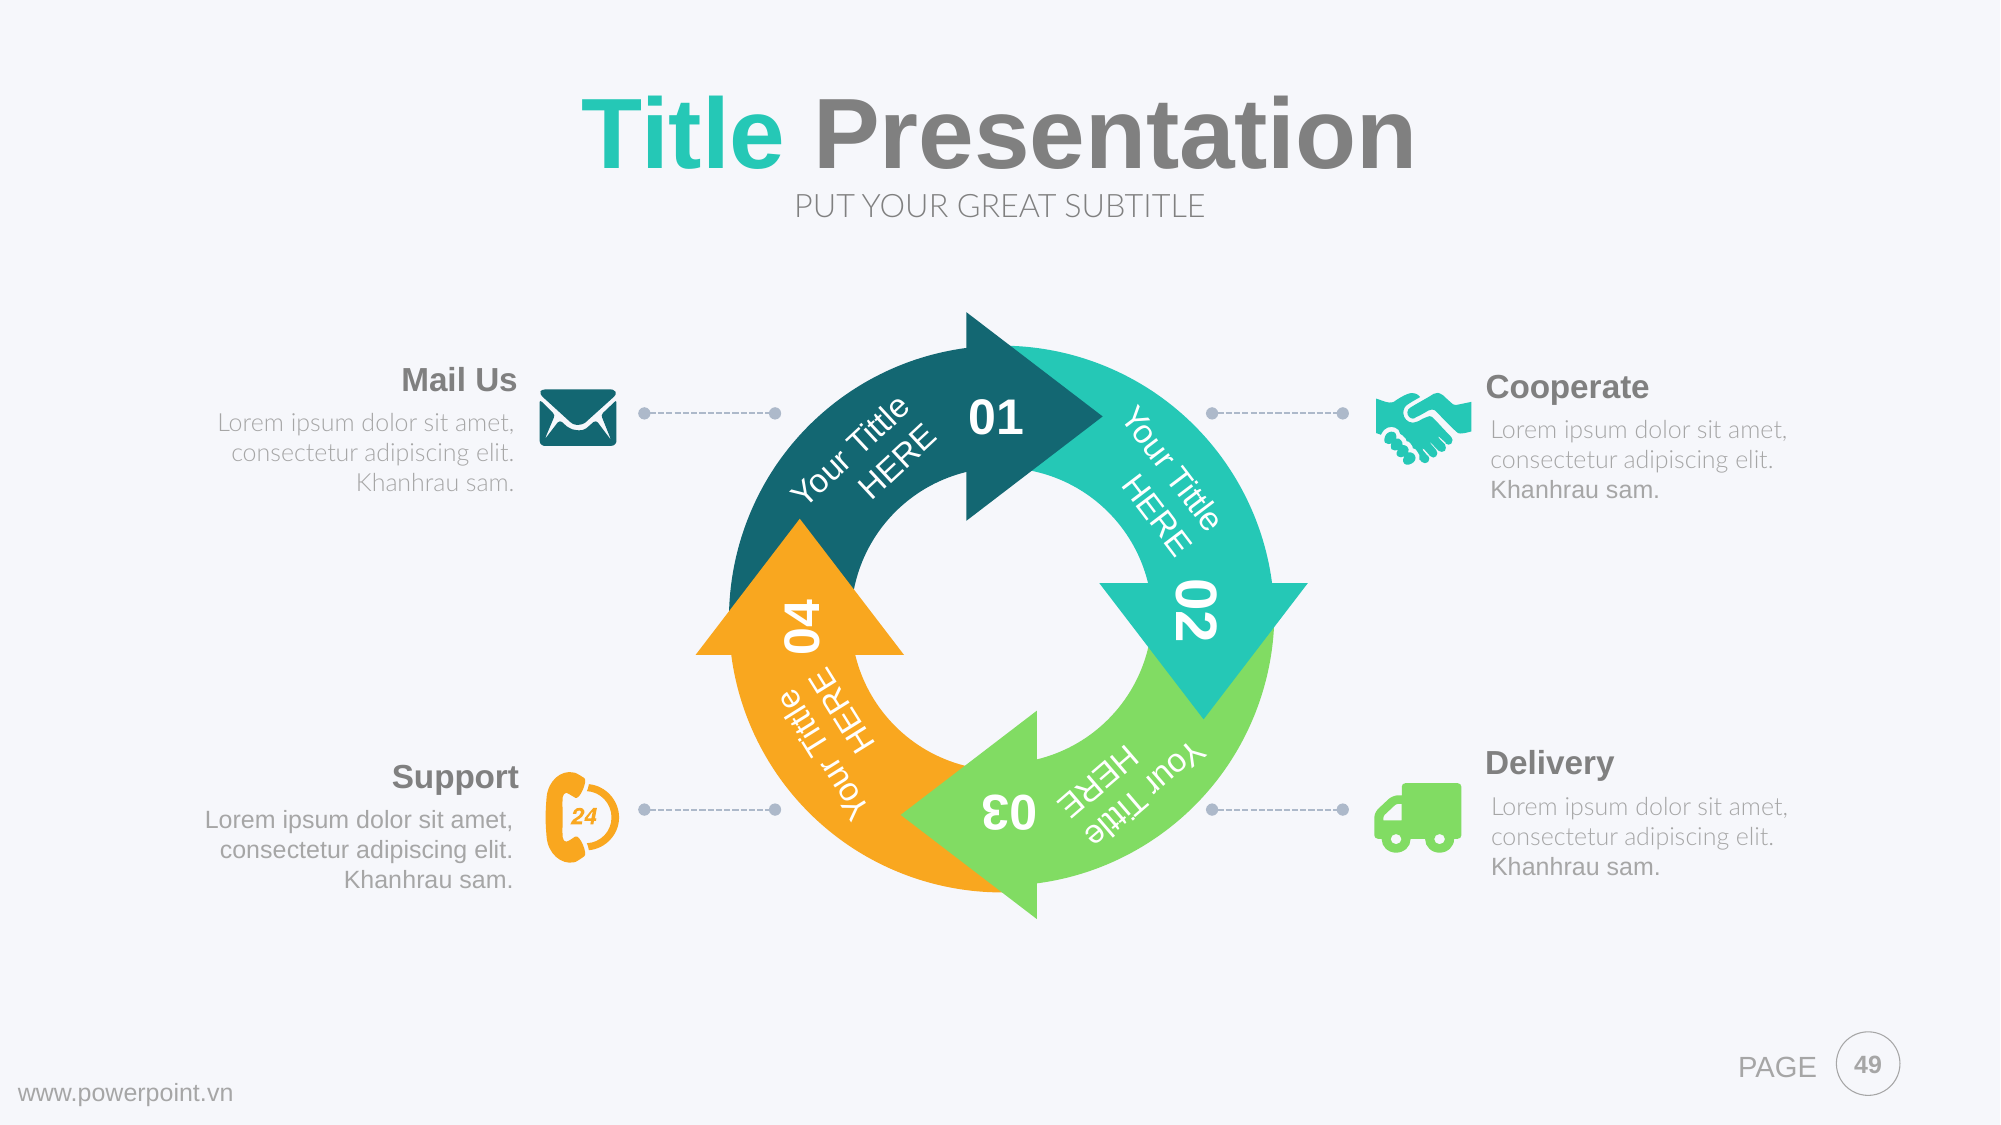

Title Presentation
PUT YOUR GREAT SUBTITLE

01
Your Tittle
HERE
Your Tittle
HERE

02

04
Your Tittle
HERE
Your Tittle
HERE

03
Mail Us
Lorem ipsum dolor sit amet, consectetur adipiscing elit. Khanhrau sam.
Cooperate
Lorem ipsum dolor sit amet, consectetur adipiscing elit. Khanhrau sam.

Delivery
Lorem ipsum dolor sit amet, consectetur adipiscing elit. Khanhrau sam.
Support
Lorem ipsum dolor sit amet, consectetur adipiscing elit. Khanhrau sam.